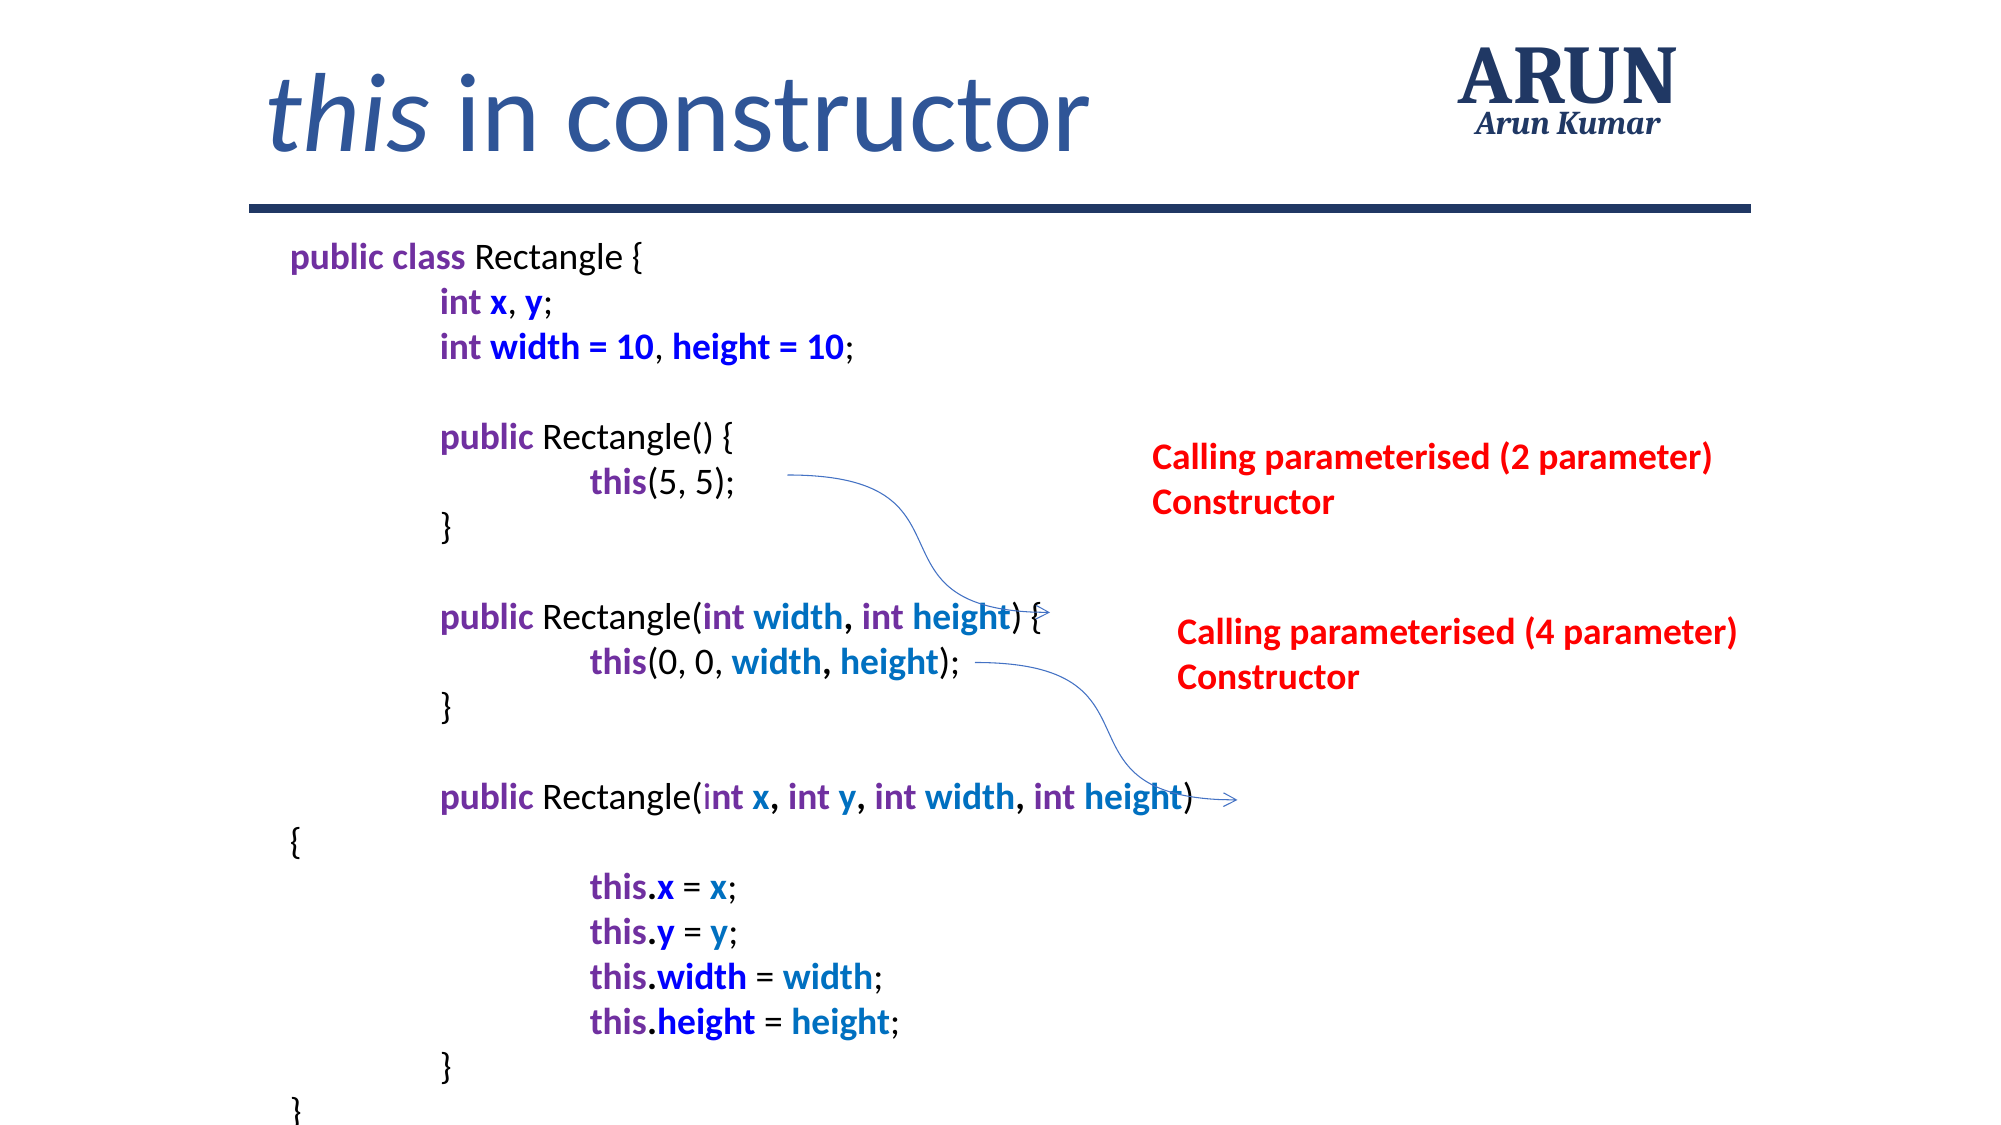

this in constructor

ARUN
Arun Kumar

public class Rectangle {
	int x, y;
	int width = 10, height = 10;

	public Rectangle() {
		this(5, 5);
	}

	public Rectangle(int width, int height) {
		this(0, 0, width, height);
	}

	public Rectangle(int x, int y, int width, int height) {
		this.x = x;
		this.y = y;
		this.width = width;
		this.height = height;
	}
}
Calling parameterised (2 parameter) Constructor
Calling parameterised (4 parameter) Constructor